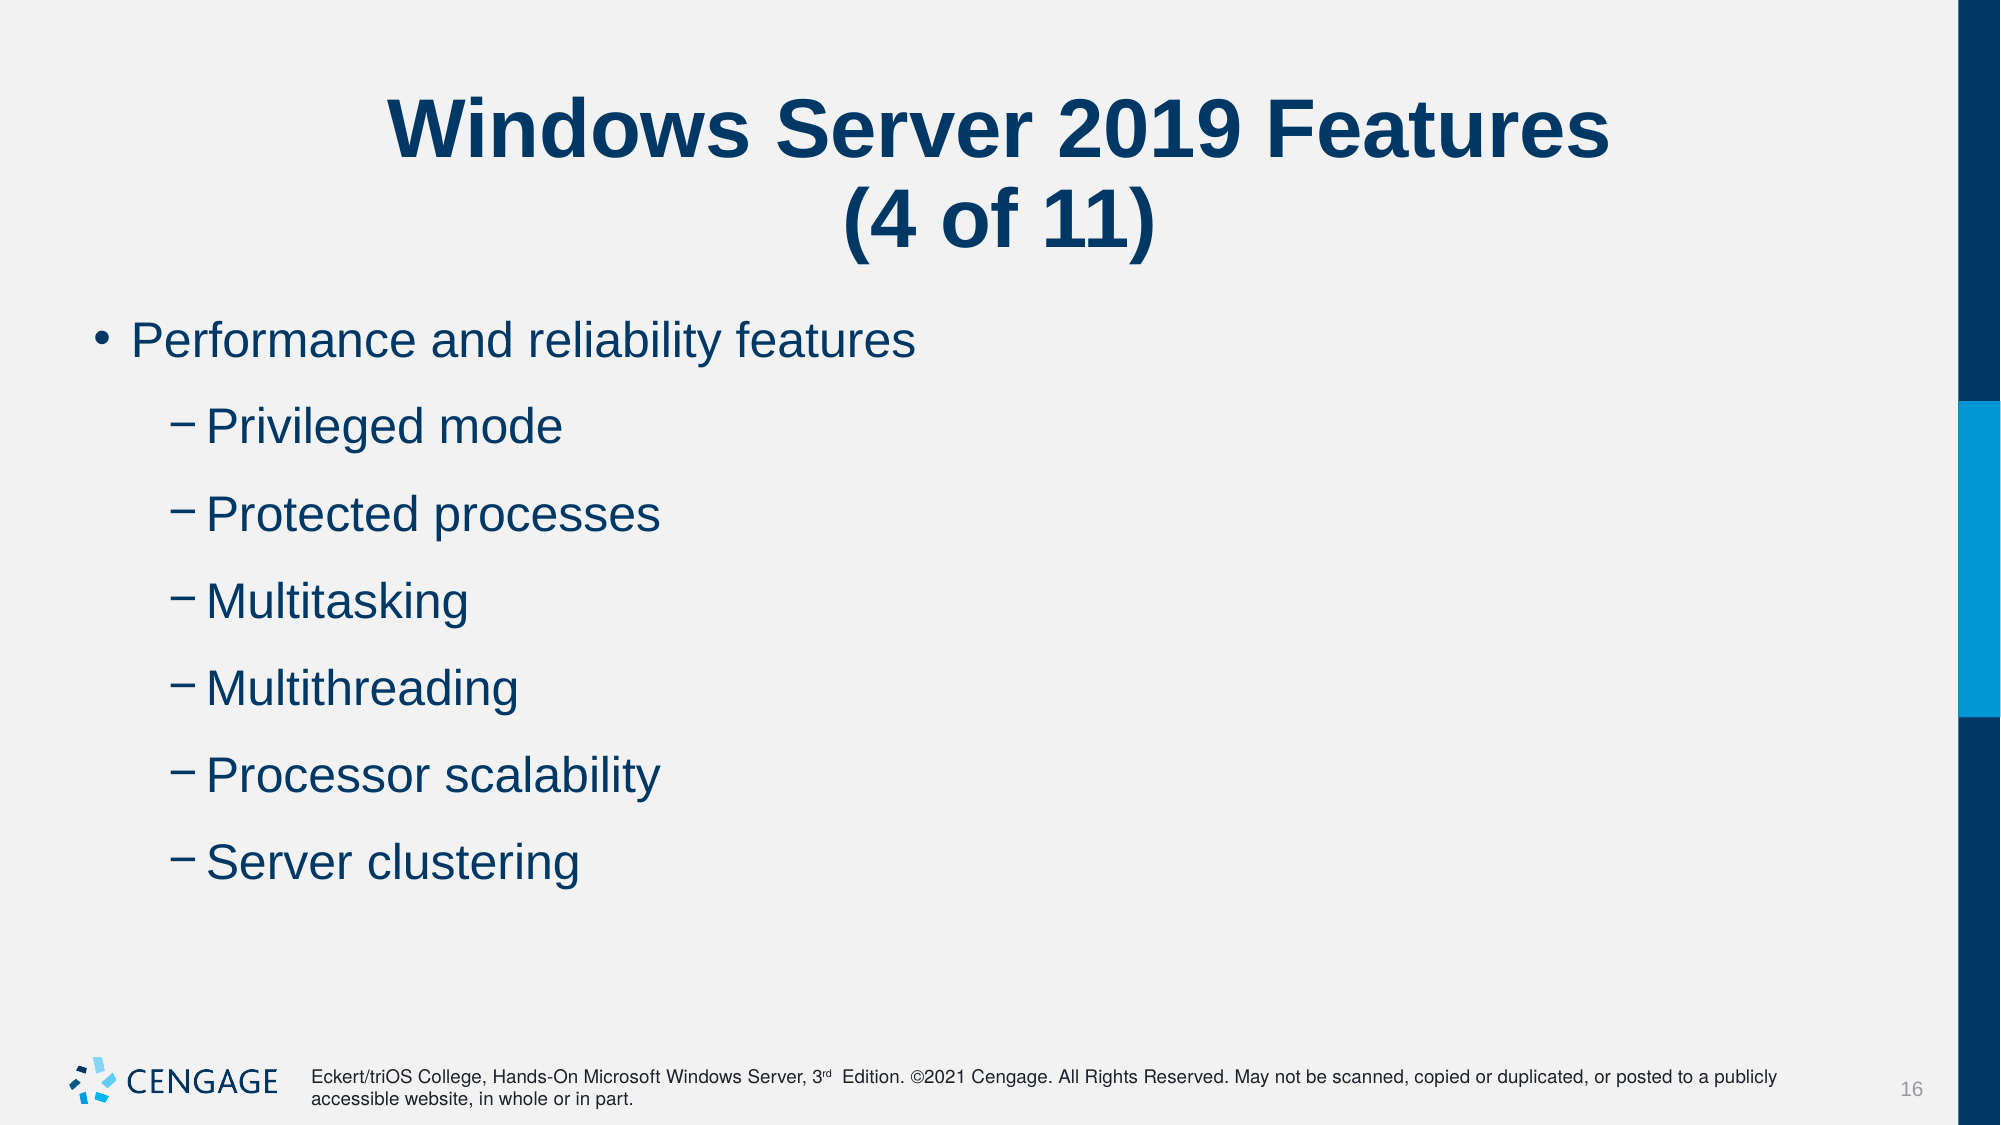

# Windows Server 2019 Features (4 of 11)
Performance and reliability features
Privileged mode
Protected processes
Multitasking
Multithreading
Processor scalability
Server clustering